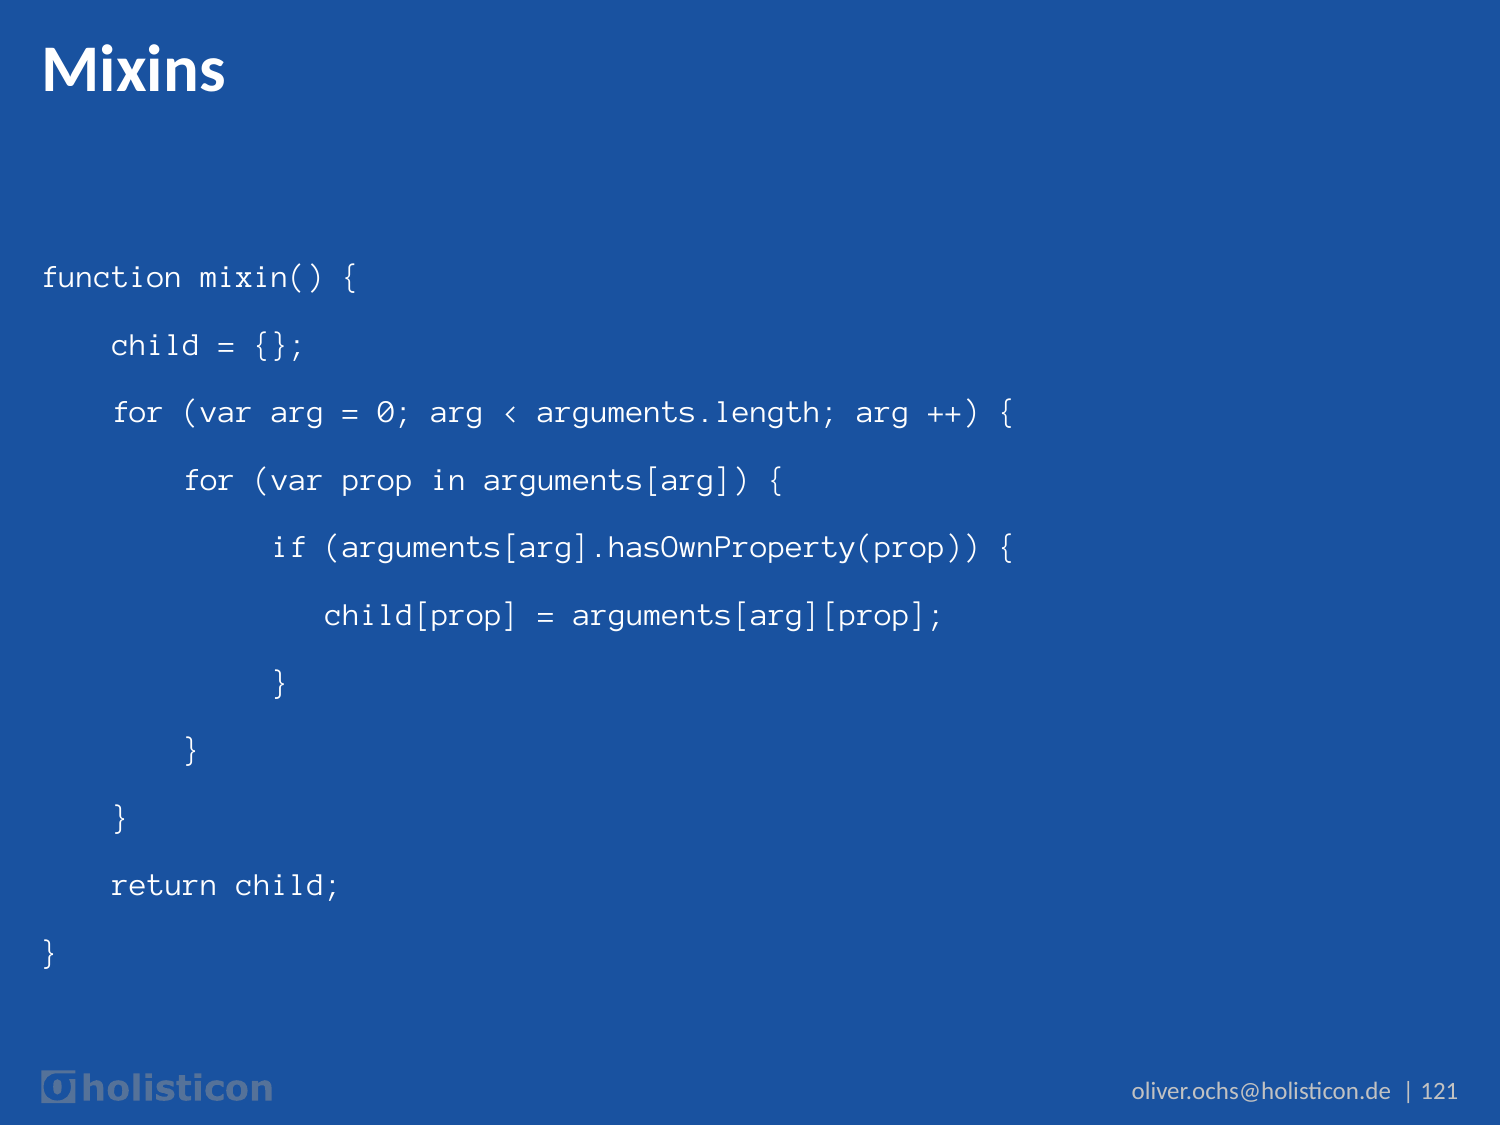

# Mixins
function mixin() {
    child = {};
    for (var arg = 0; arg < arguments.length; arg ++) {
        for (var prop in arguments[arg]) {
             if (arguments[arg].hasOwnProperty(prop)) {
                child[prop] = arguments[arg][prop];
             }
        }
    }
    return child;
}